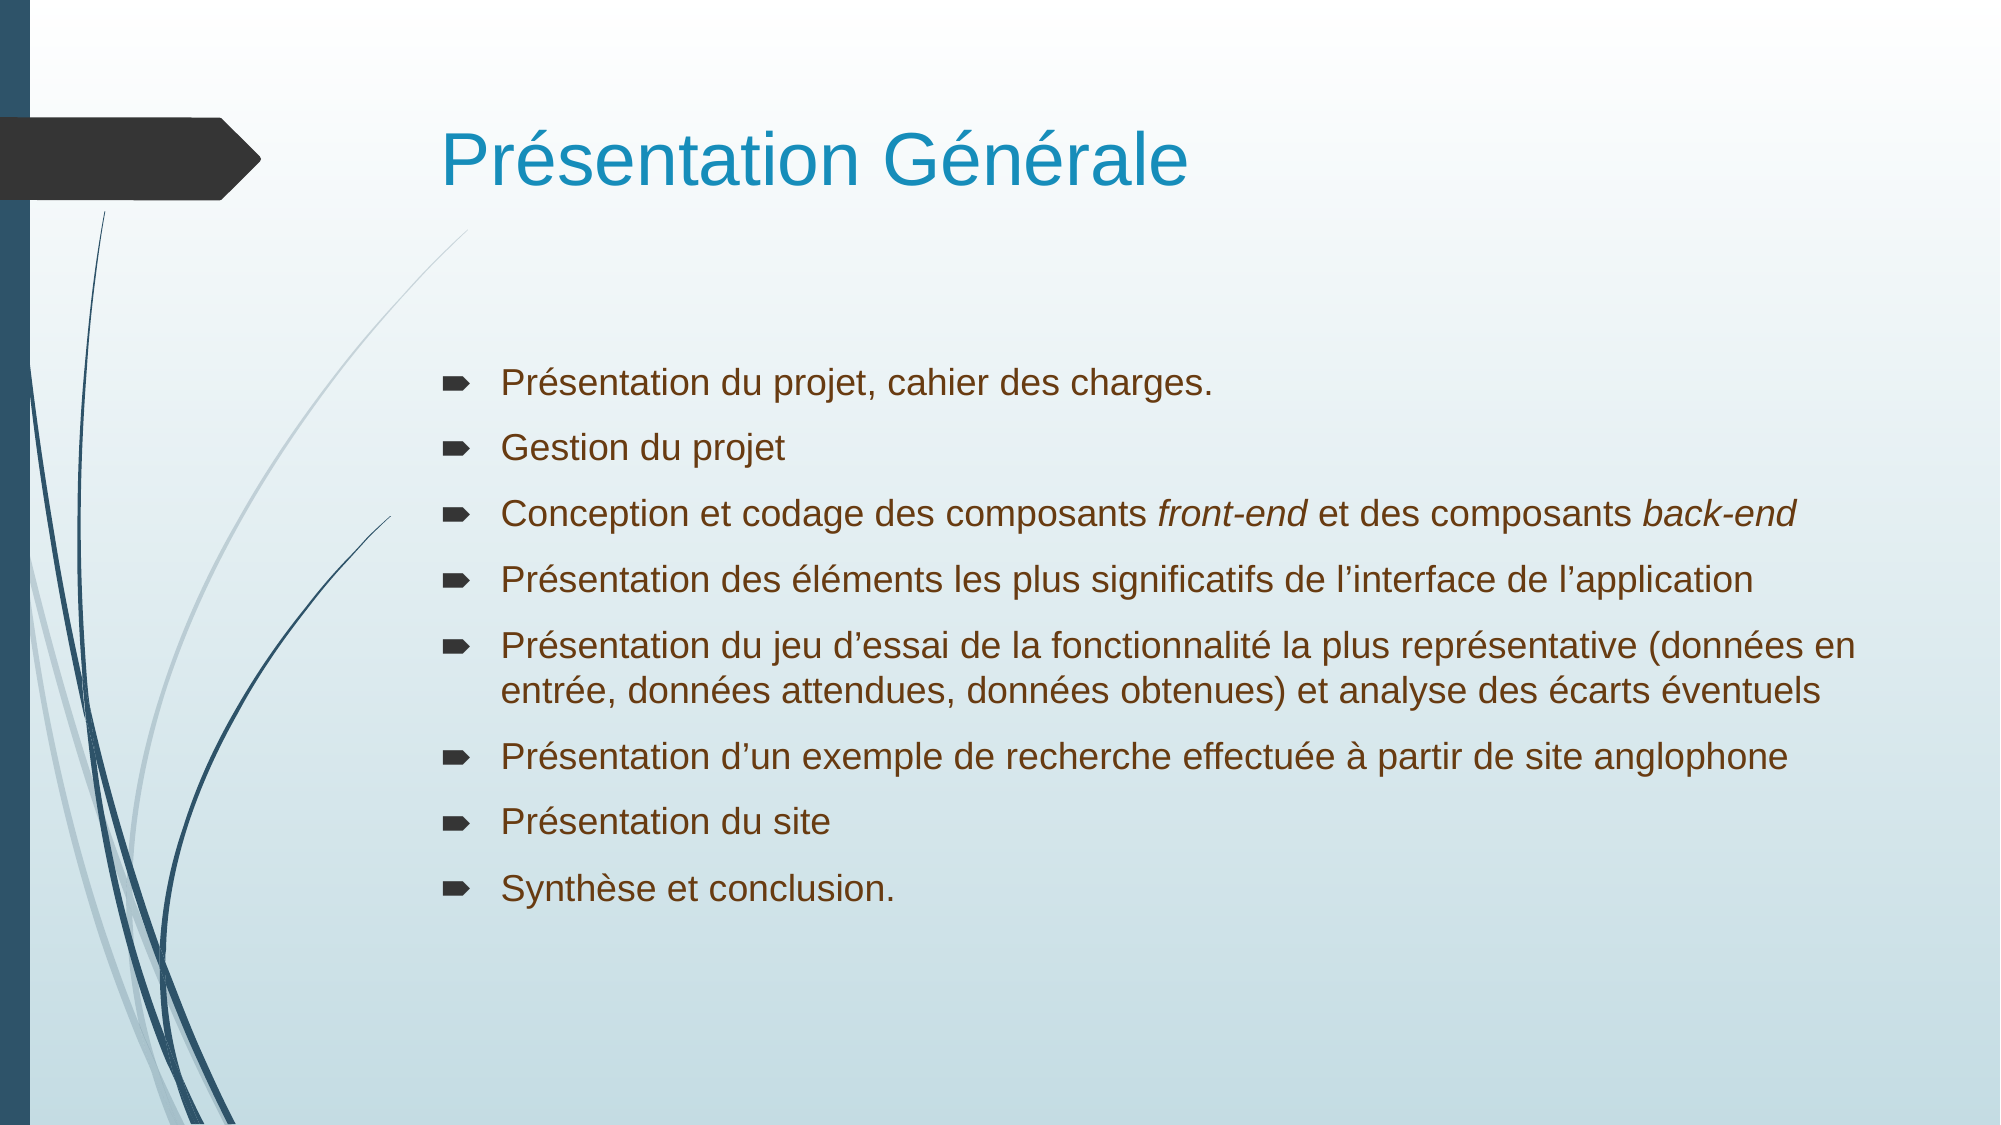

# Présentation Générale
Présentation du projet, cahier des charges.
Gestion du projet
Conception et codage des composants front-end et des composants back-end
Présentation des éléments les plus significatifs de l’interface de l’application
Présentation du jeu d’essai de la fonctionnalité la plus représentative (données en entrée, données attendues, données obtenues) et analyse des écarts éventuels
Présentation d’un exemple de recherche effectuée à partir de site anglophone
Présentation du site
Synthèse et conclusion.